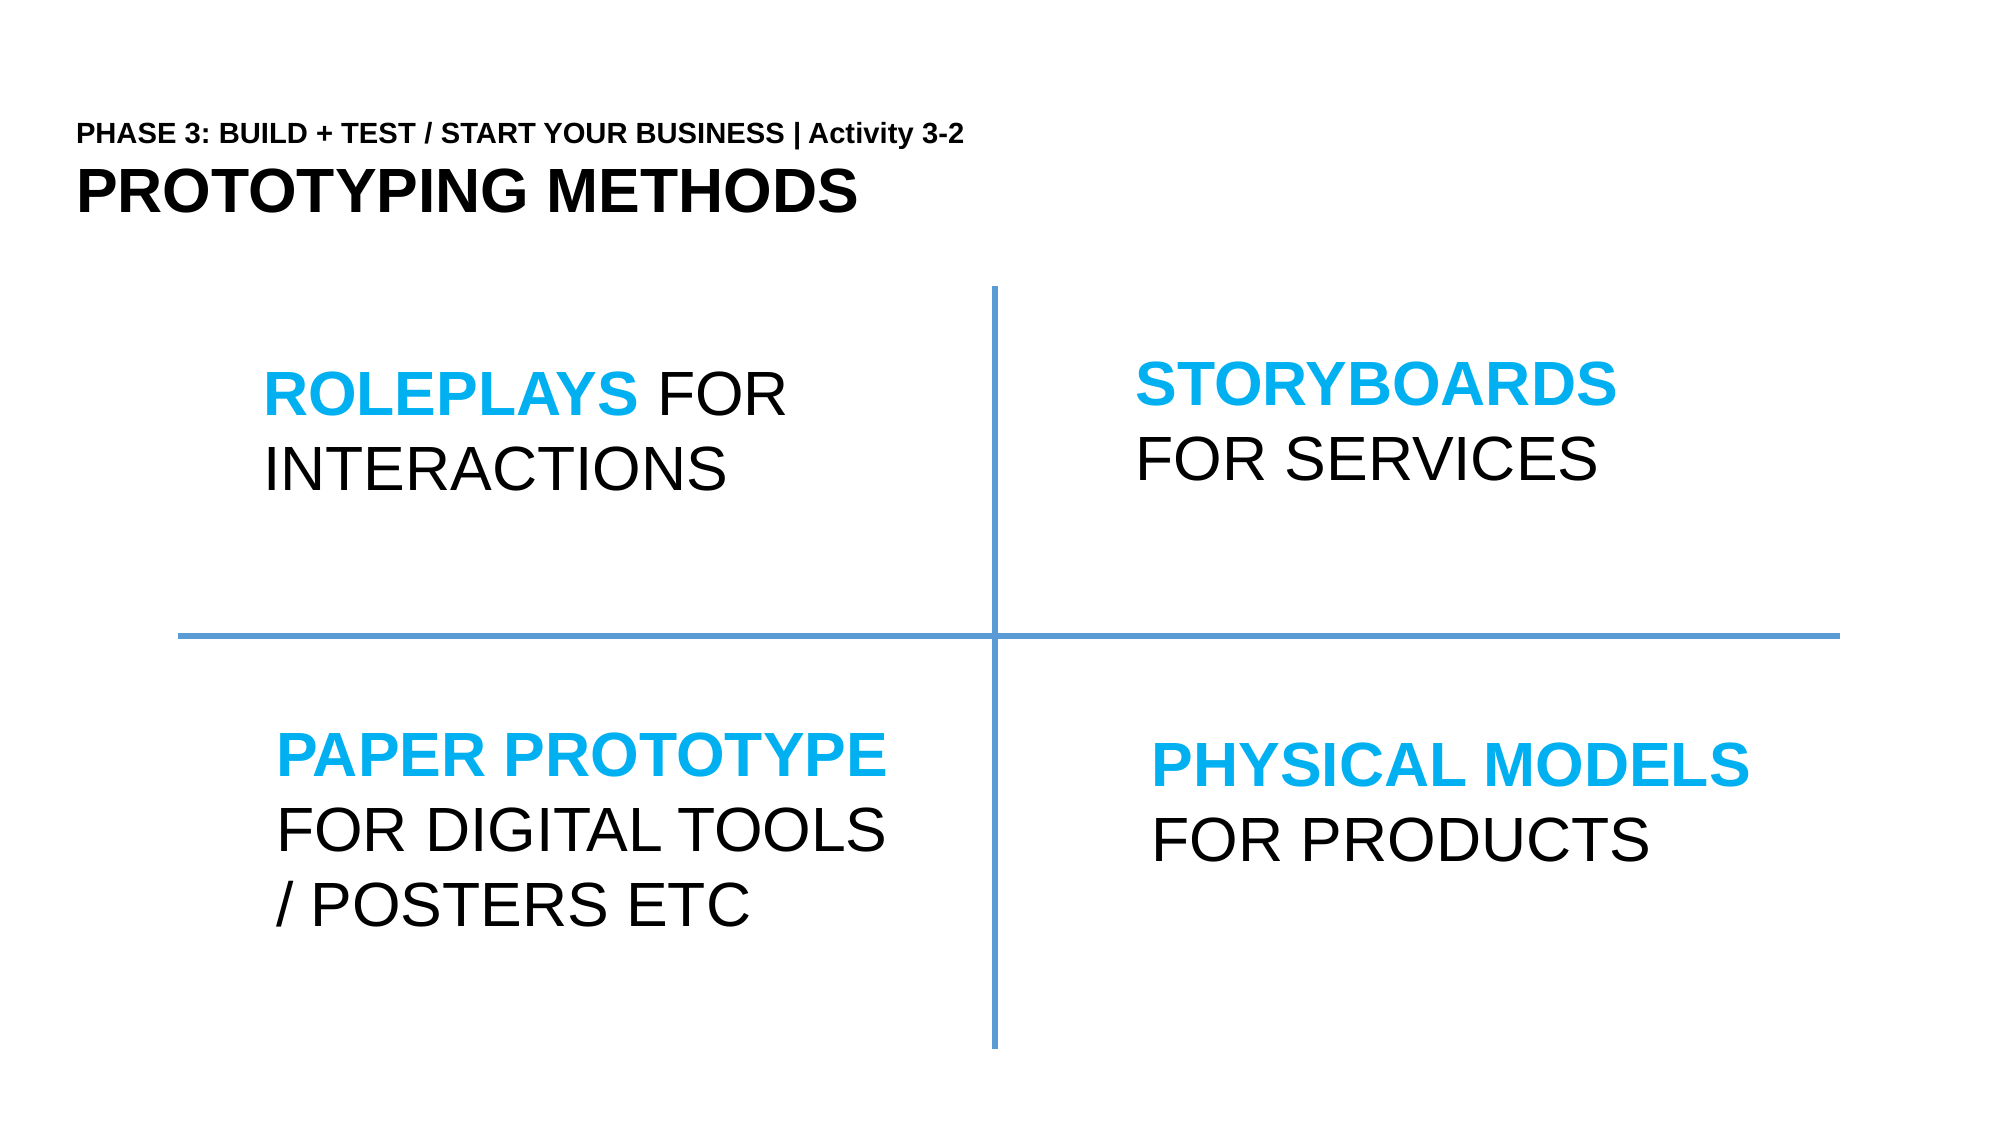

PHASE 3: BUILD + TEST / START YOUR BUSINESS | Activity 3-2
PROTOTYPING METHODS
ROLEPLAYS FOR
INTERACTIONS

STORYBOARDS FOR SERVICES

PHYSICAL MODELS FOR PRODUCTS

PAPER PROTOTYPE FOR DIGITAL TOOLS
/ POSTERS ETC